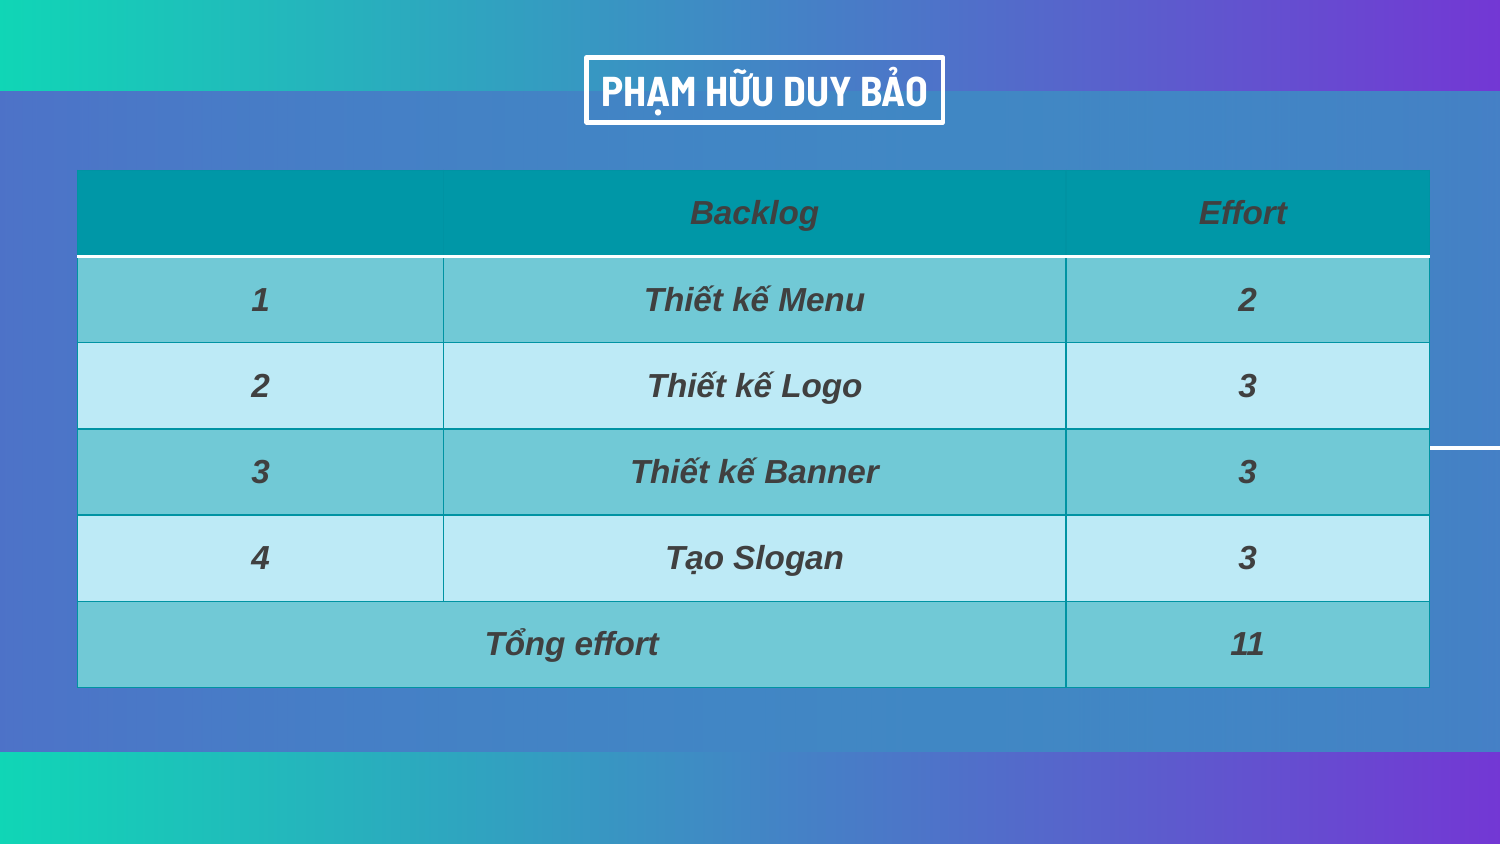

PHẠM HỮU DUY BẢO
|  | Backlog | Effort |
| --- | --- | --- |
| 1 | Thiết kế Menu | 2 |
| 2 | Thiết kế Logo | 3 |
| 3 | Thiết kế Banner | 3 |
| 4 | Tạo Slogan | 3 |
| Tổng effort |  | 11 |